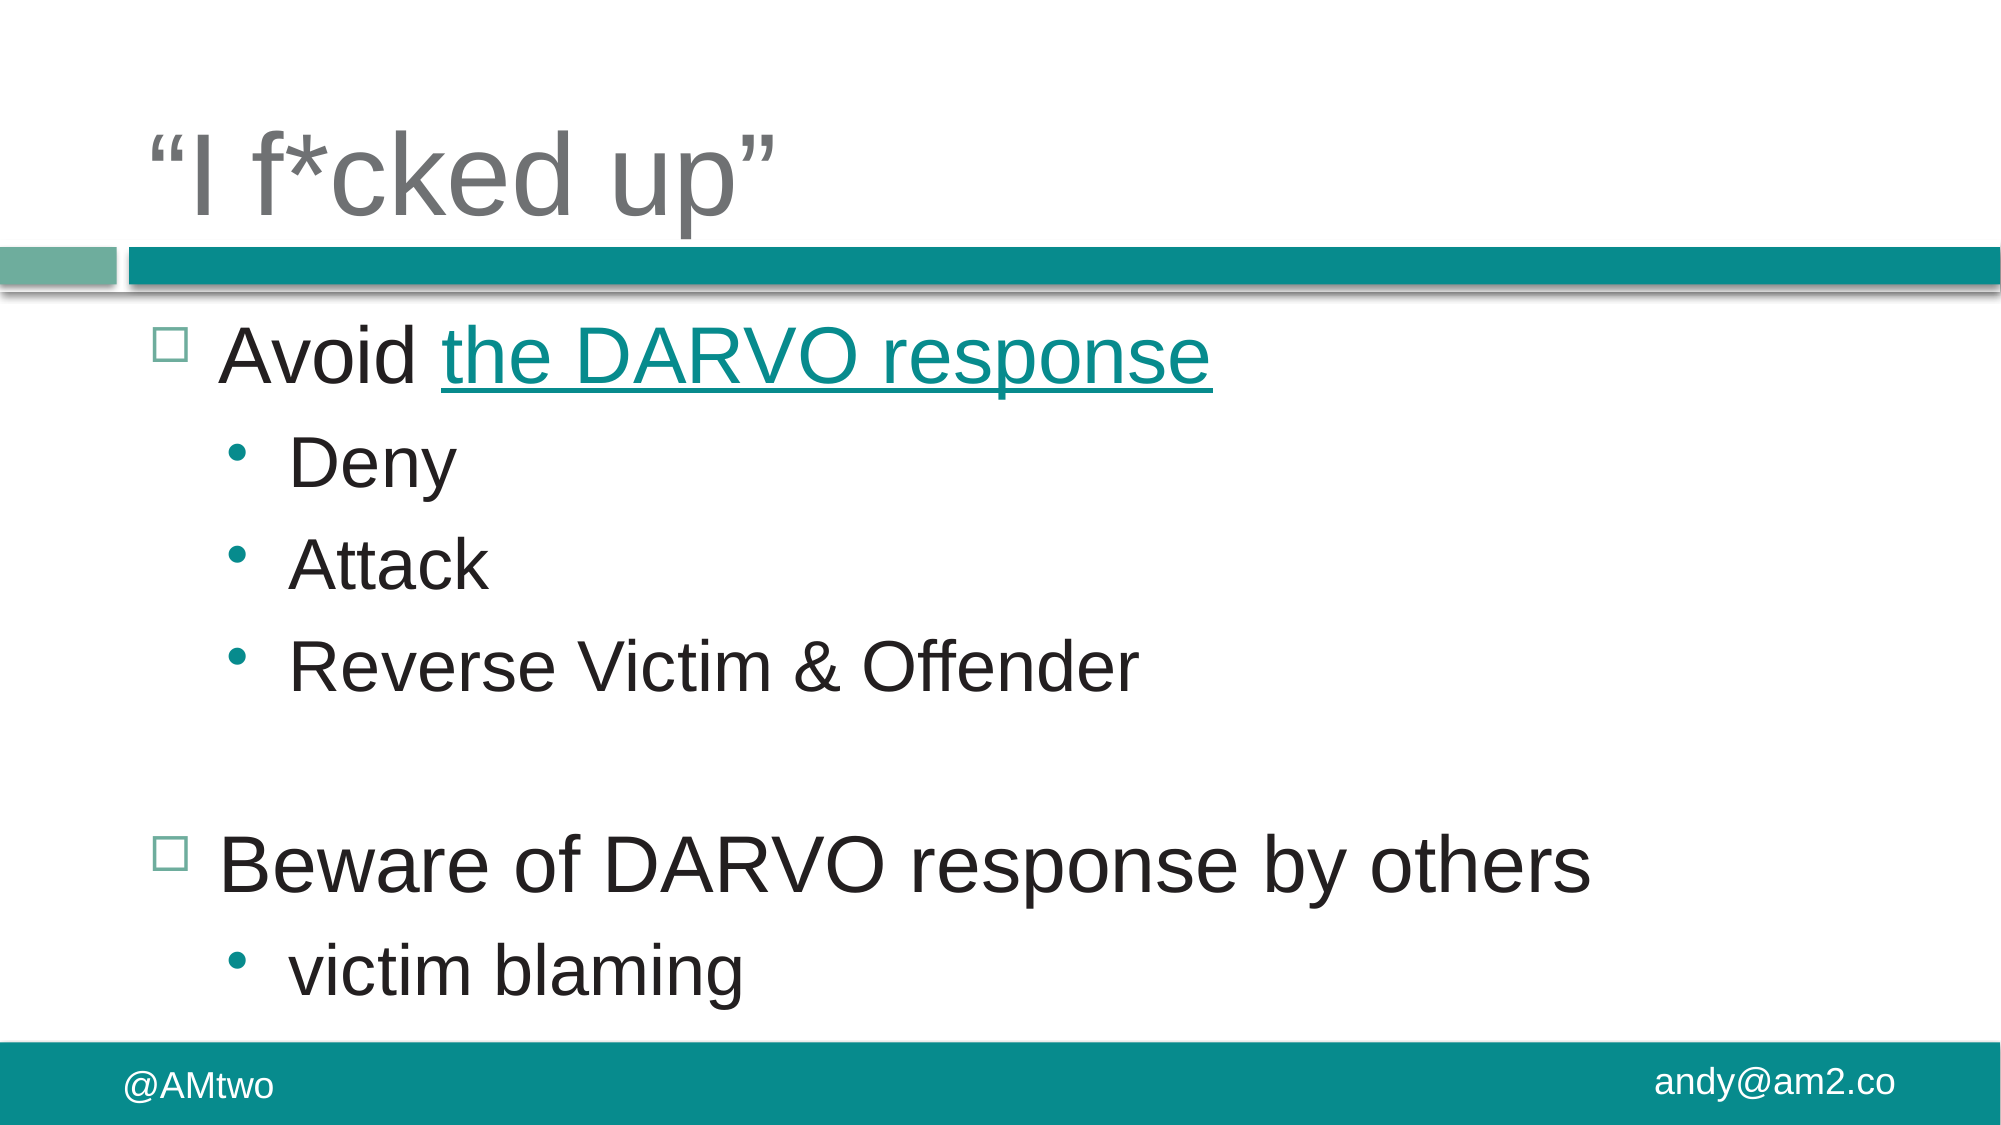

# “I f*cked up”
Avoid the DARVO response
Deny
Attack
Reverse Victim & Offender
Beware of DARVO response by others
victim blaming